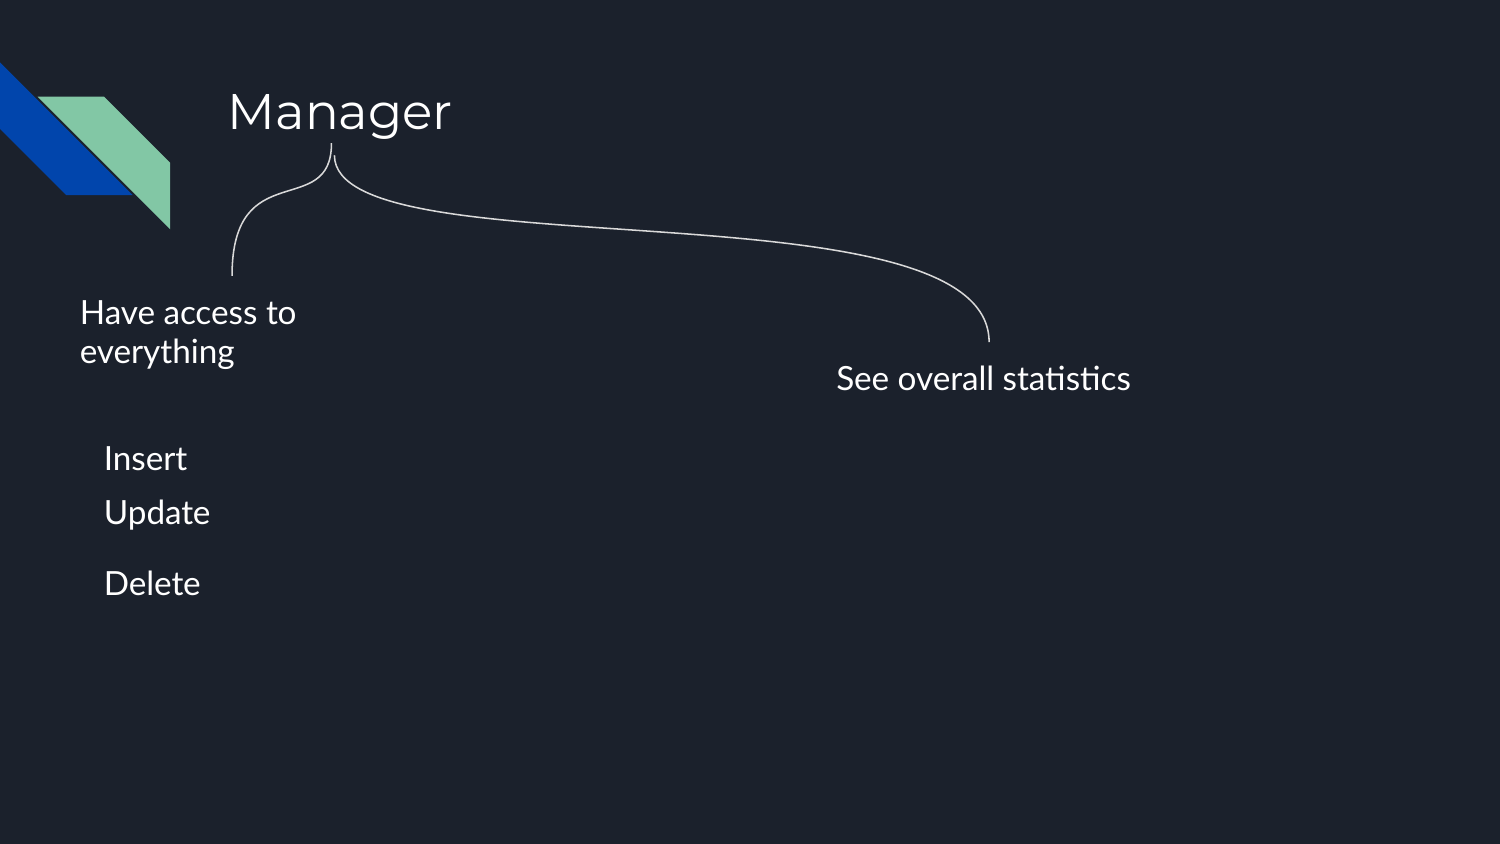

# Manager
Have access to everything
See overall statistics
Insert
Update
Delete